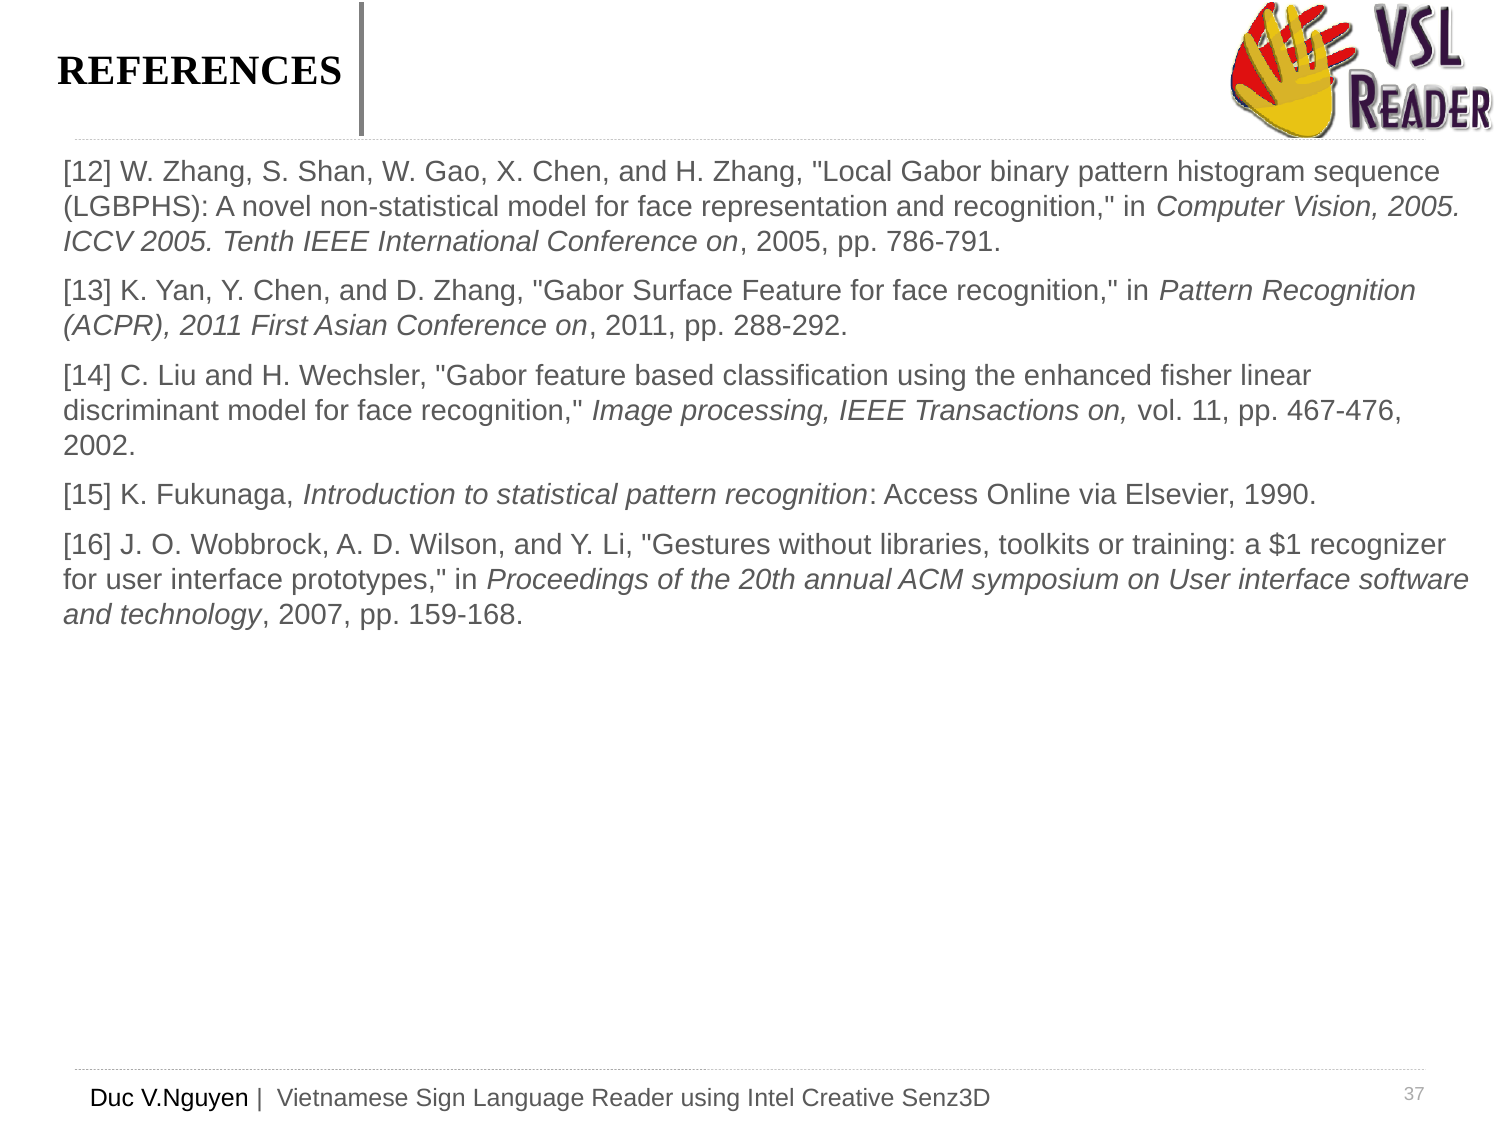

REFERENCES
[12] W. Zhang, S. Shan, W. Gao, X. Chen, and H. Zhang, "Local Gabor binary pattern histogram sequence (LGBPHS): A novel non-statistical model for face representation and recognition," in Computer Vision, 2005. ICCV 2005. Tenth IEEE International Conference on, 2005, pp. 786-791.
[13] K. Yan, Y. Chen, and D. Zhang, "Gabor Surface Feature for face recognition," in Pattern Recognition (ACPR), 2011 First Asian Conference on, 2011, pp. 288-292.
[14] C. Liu and H. Wechsler, "Gabor feature based classification using the enhanced fisher linear discriminant model for face recognition," Image processing, IEEE Transactions on, vol. 11, pp. 467-476, 2002.
[15] K. Fukunaga, Introduction to statistical pattern recognition: Access Online via Elsevier, 1990.
[16] J. O. Wobbrock, A. D. Wilson, and Y. Li, "Gestures without libraries, toolkits or training: a $1 recognizer for user interface prototypes," in Proceedings of the 20th annual ACM symposium on User interface software and technology, 2007, pp. 159-168.

37